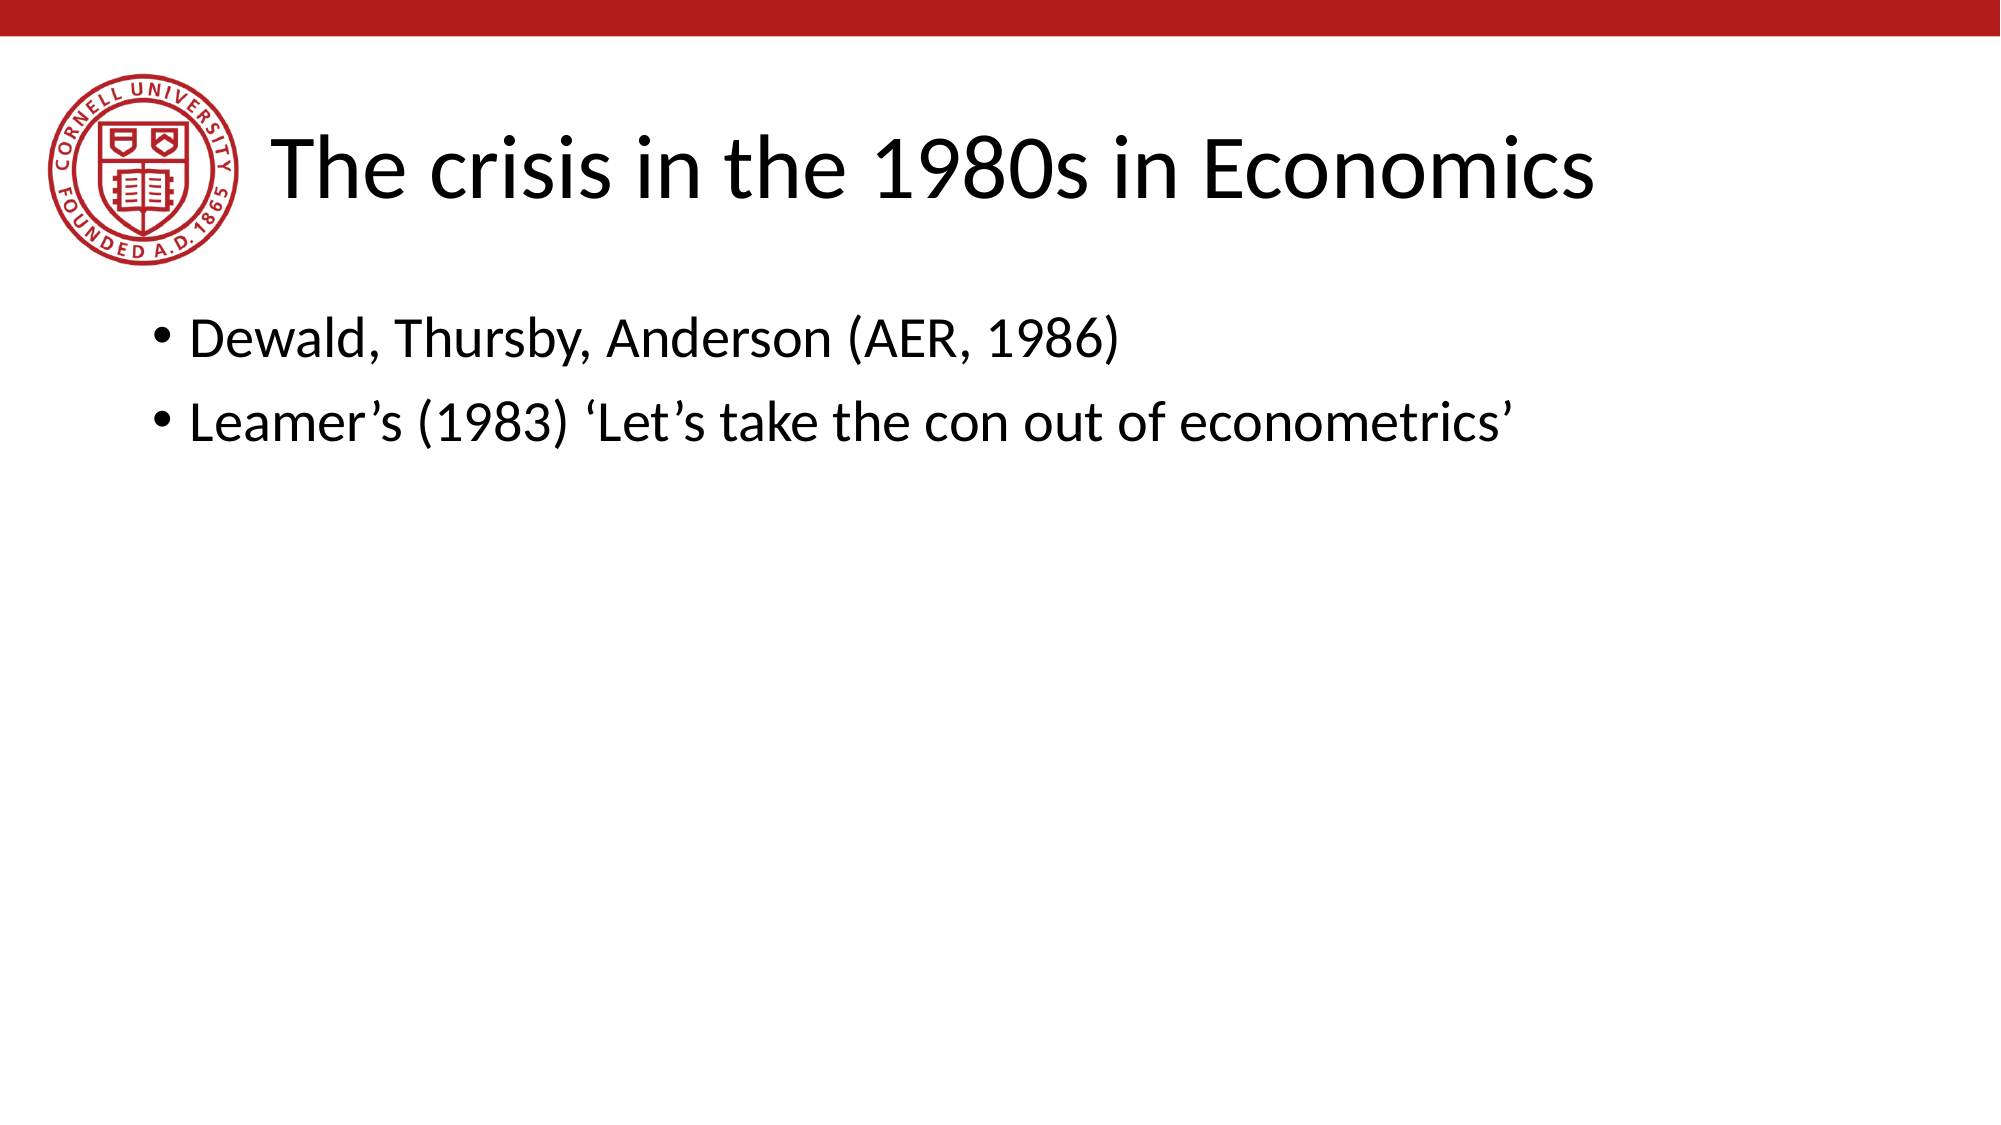

# The crisis in the 1980s in Economics
Dewald, Thursby, Anderson (AER, 1986)
Leamer’s (1983) ‘Let’s take the con out of econometrics’